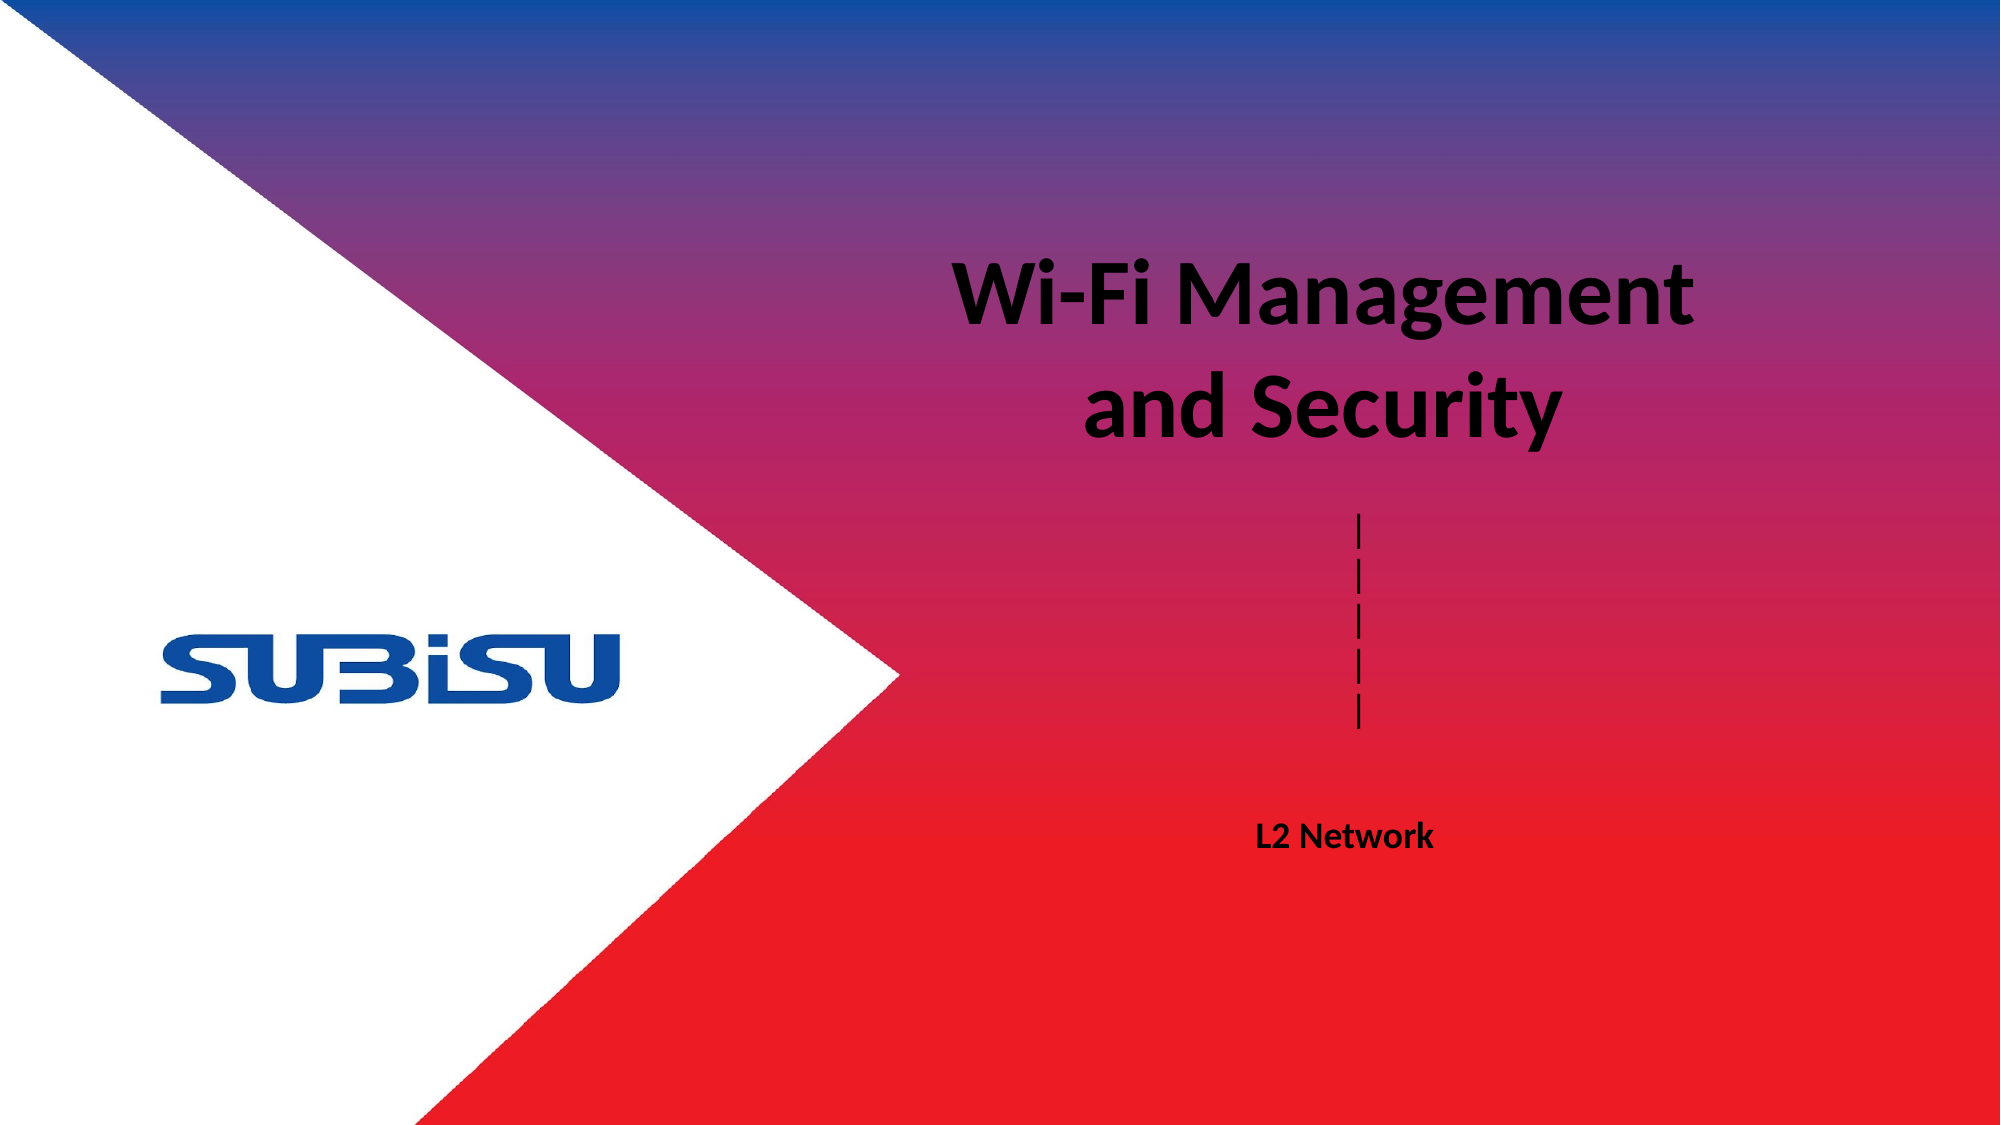

Wi-Fi Management and Security
|
|
|
|
|
L2 Network